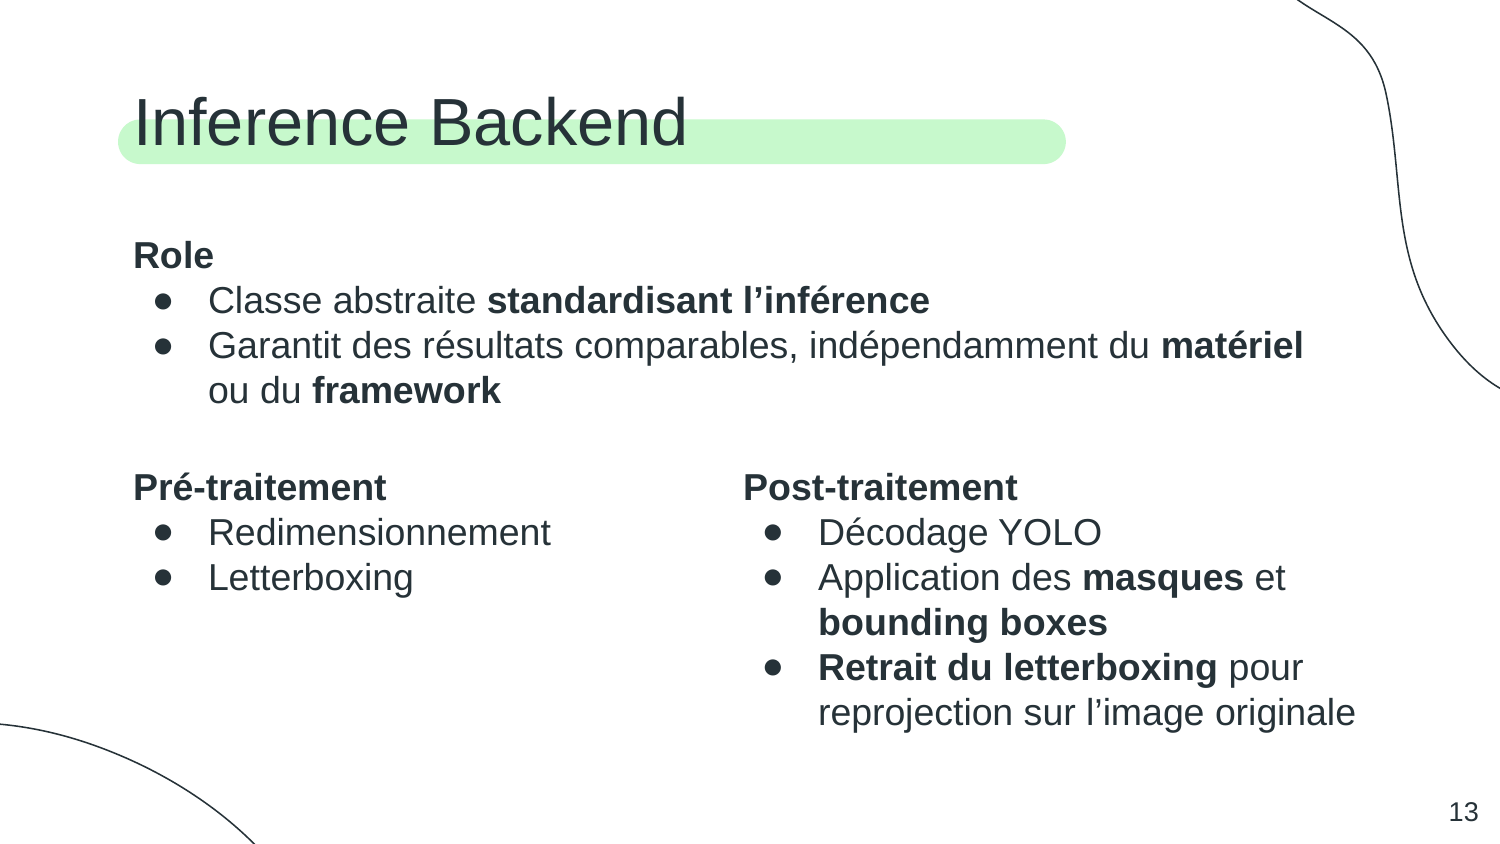

# Inference Backend
Role
Classe abstraite standardisant l’inférence
Garantit des résultats comparables, indépendamment du matériel ou du framework
Pré-traitement
Redimensionnement
Letterboxing
Post-traitement
Décodage YOLO
Application des masques et bounding boxes
Retrait du letterboxing pour reprojection sur l’image originale
13